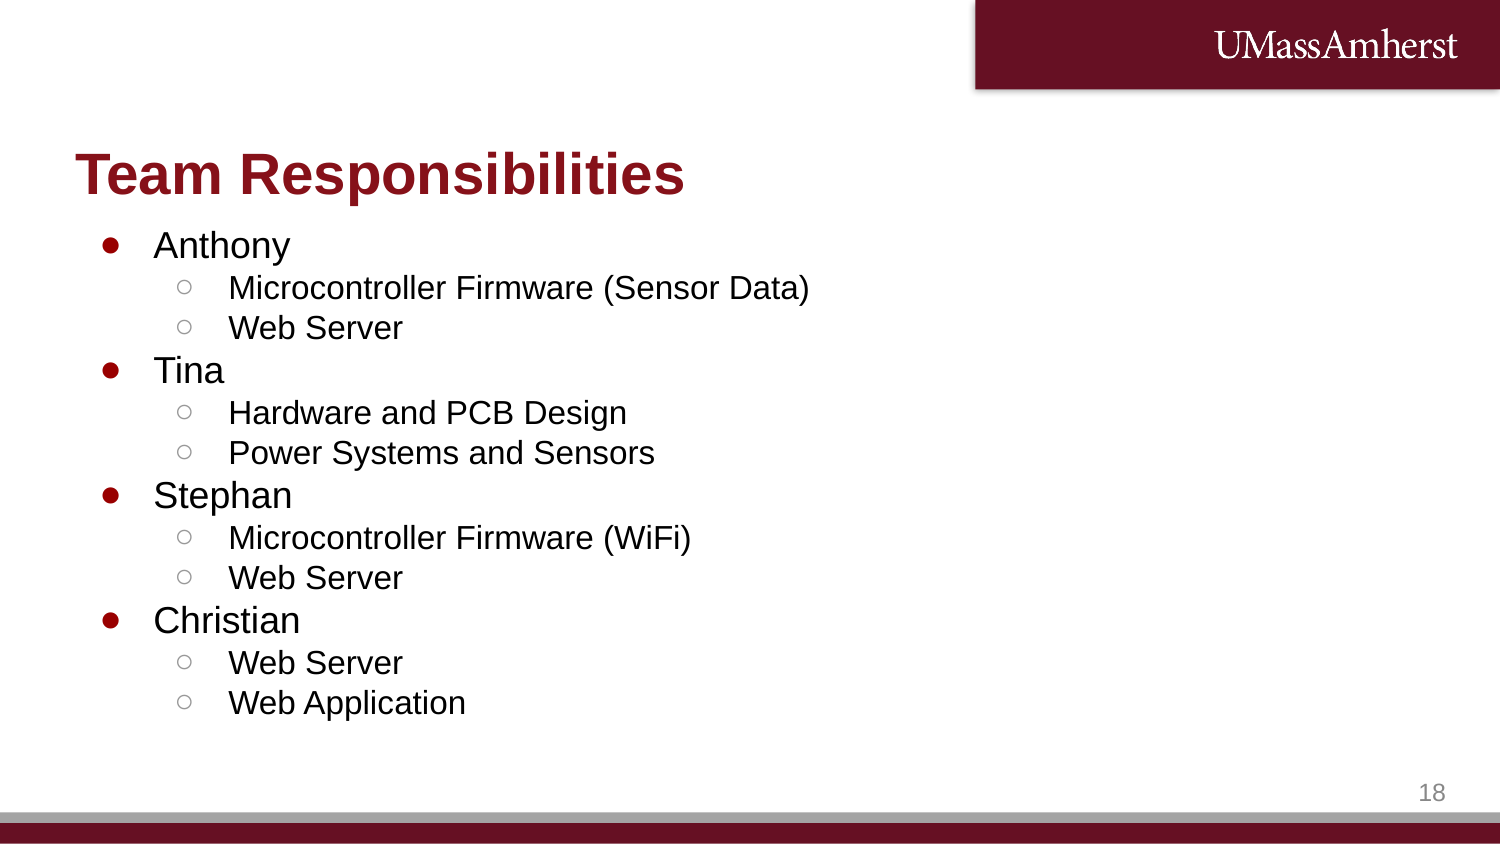

# Team Responsibilities
Anthony
Microcontroller Firmware (Sensor Data)
Web Server
Tina
Hardware and PCB Design
Power Systems and Sensors
Stephan
Microcontroller Firmware (WiFi)
Web Server
Christian
Web Server
Web Application

18